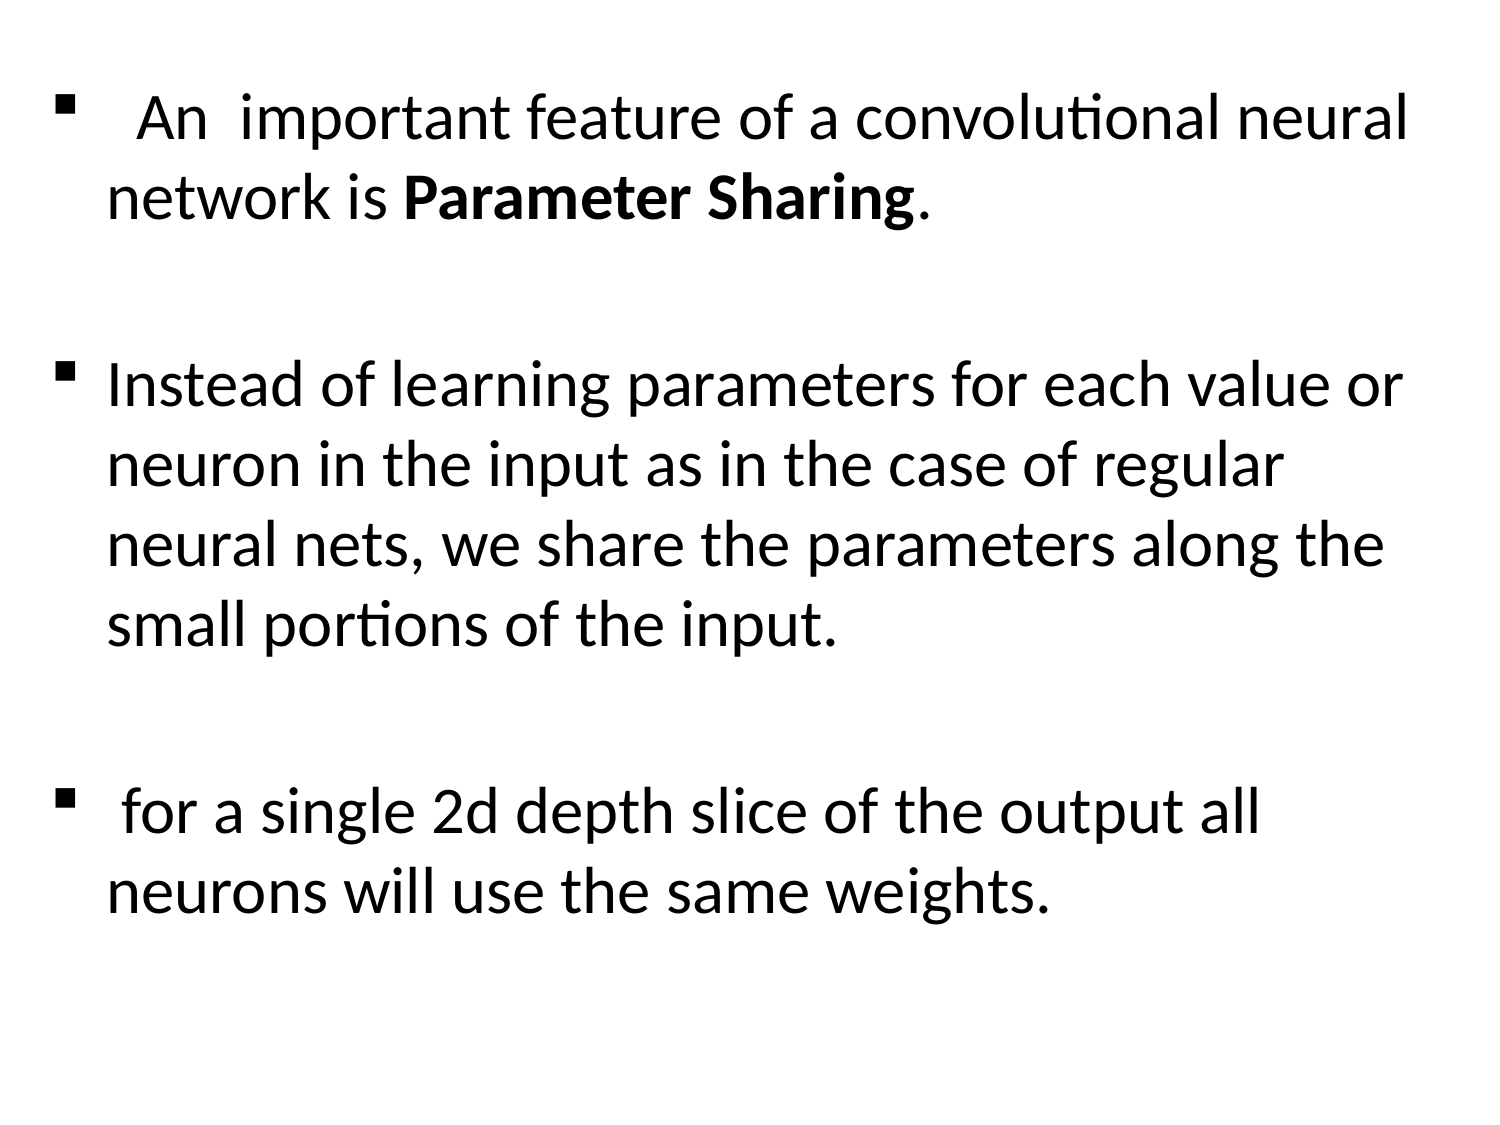

An  important feature of a convolutional neural network is Parameter Sharing.

Instead of learning parameters for each value or neuron in the input as in the case of regular neural nets, we share the parameters along the small portions of the input.

 for a single 2d depth slice of the output all neurons will use the same weights.